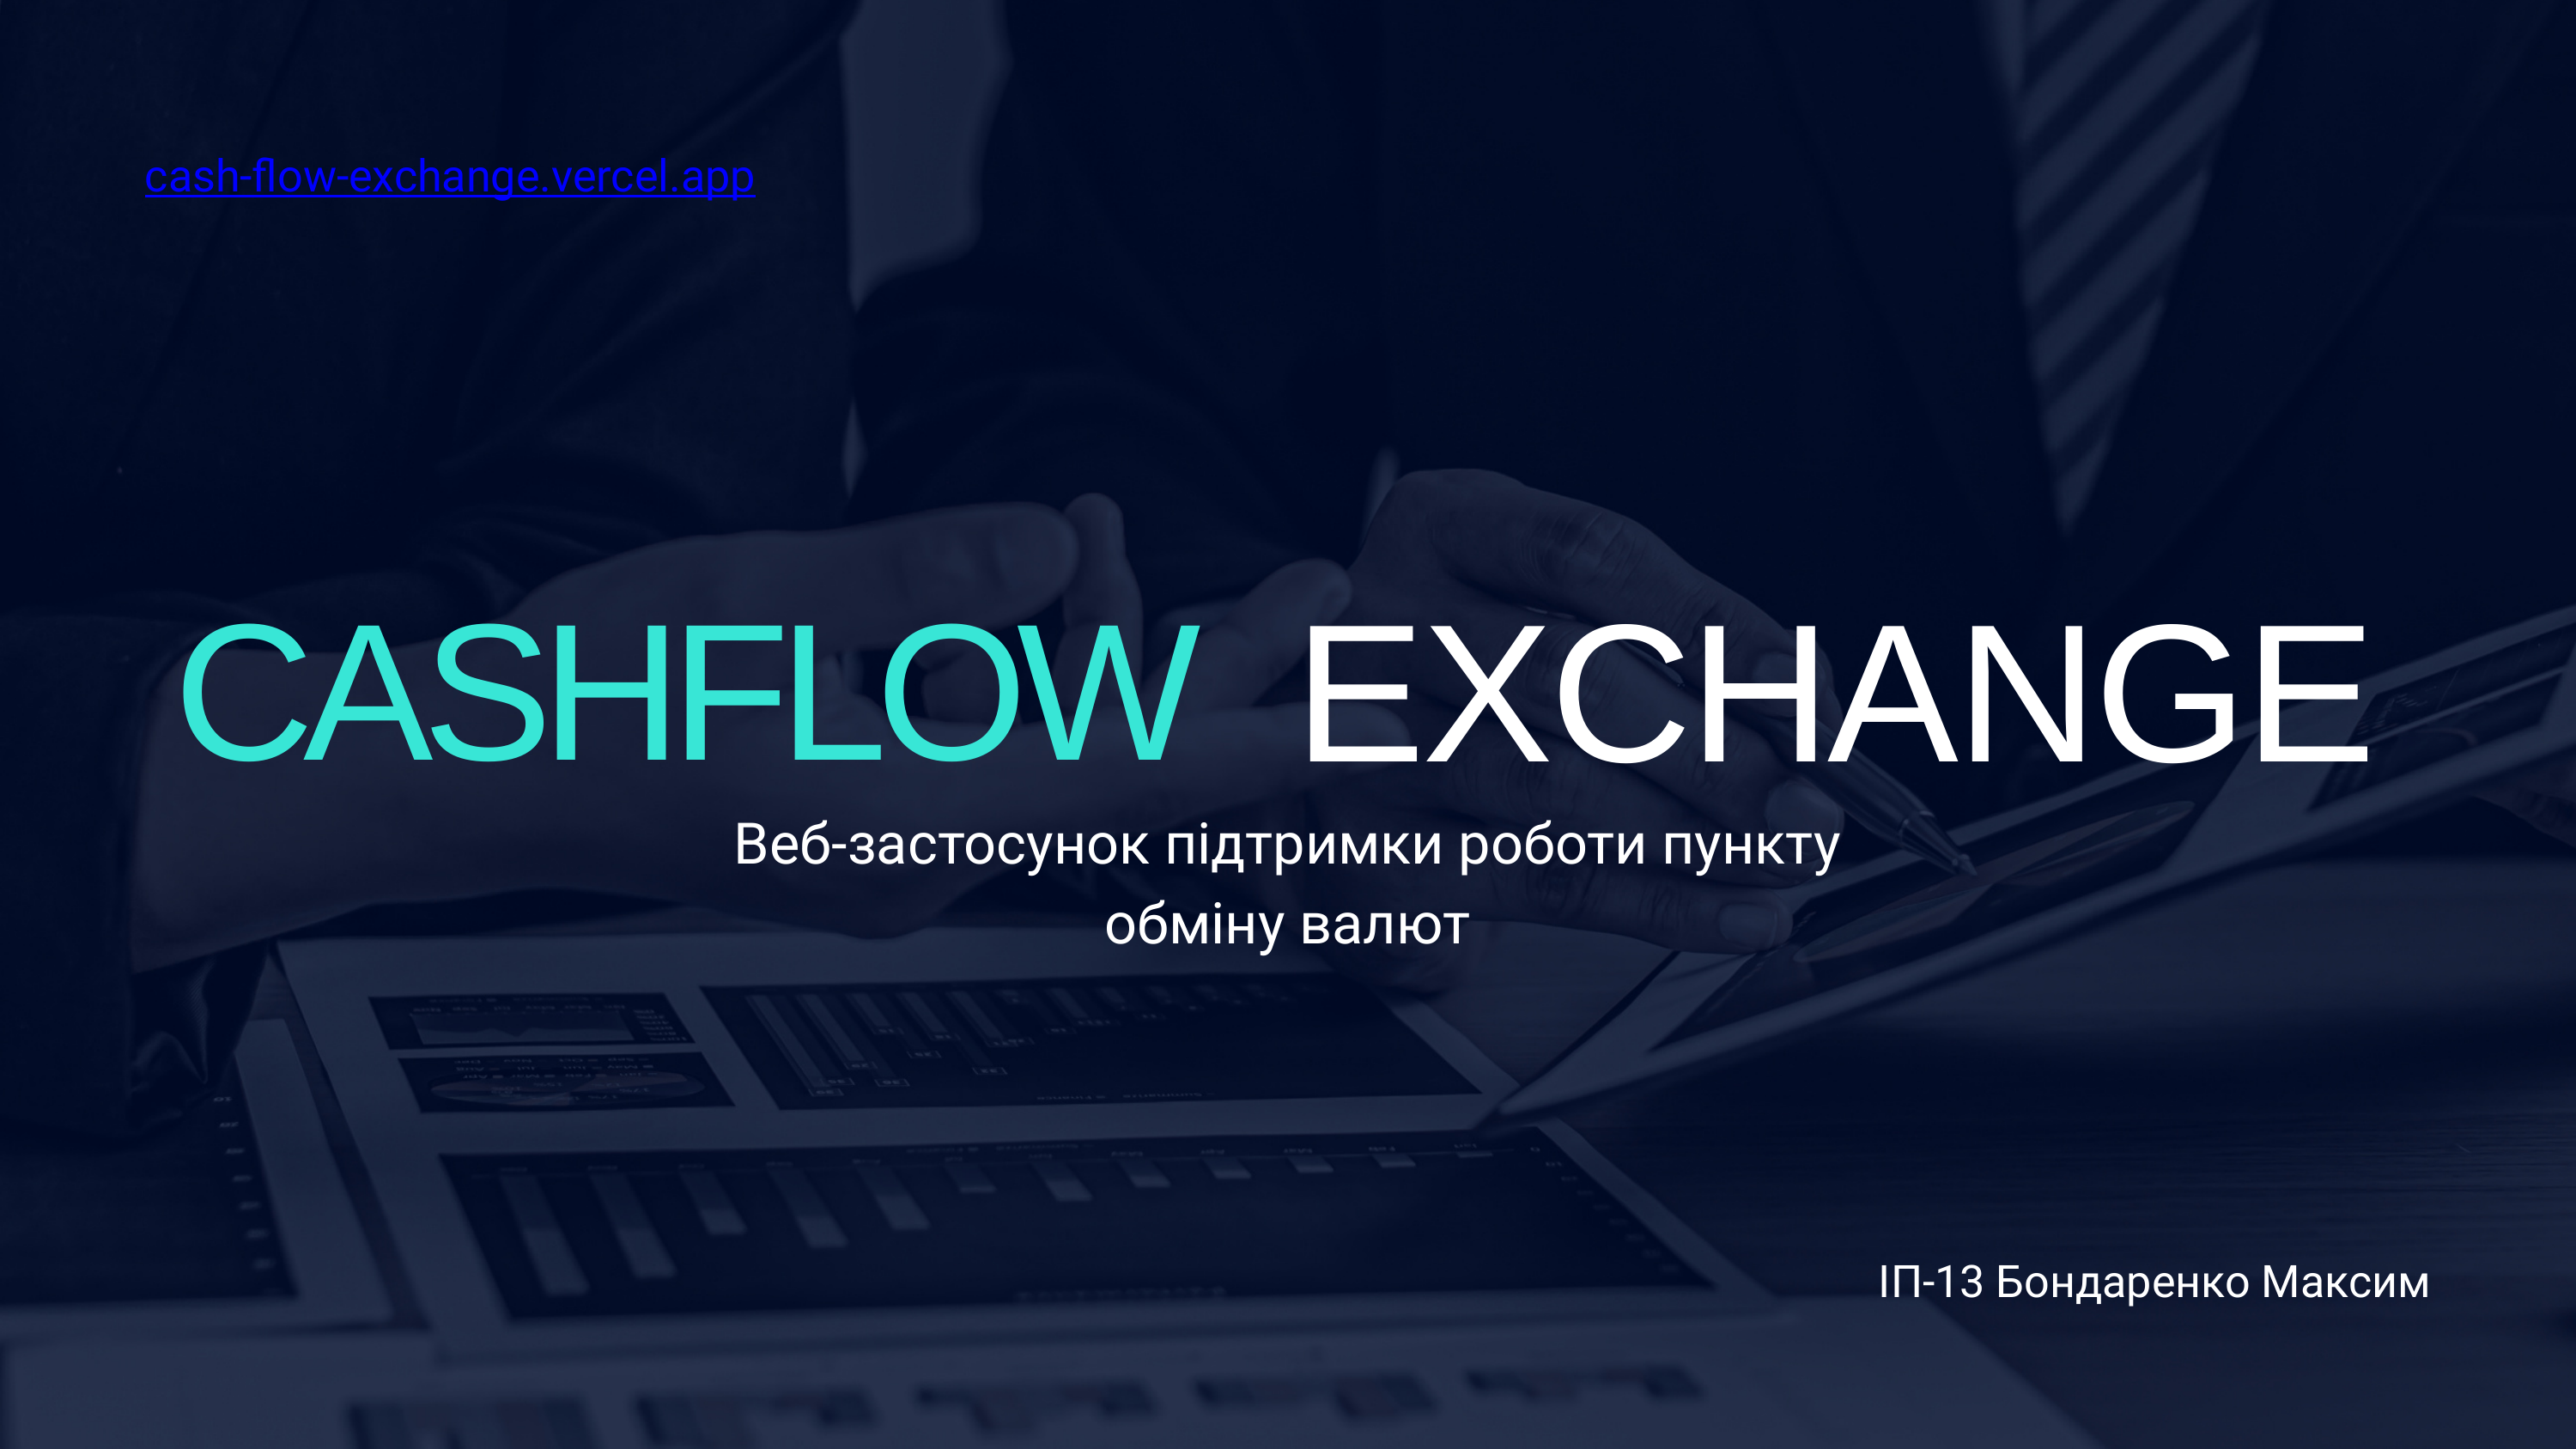

cash-flow-exchange.vercel.app
CASHFLOW
EXCHANGE
Веб-застосунок підтримки роботи пункту обміну валют
ІП-13 Бондаренко Максим